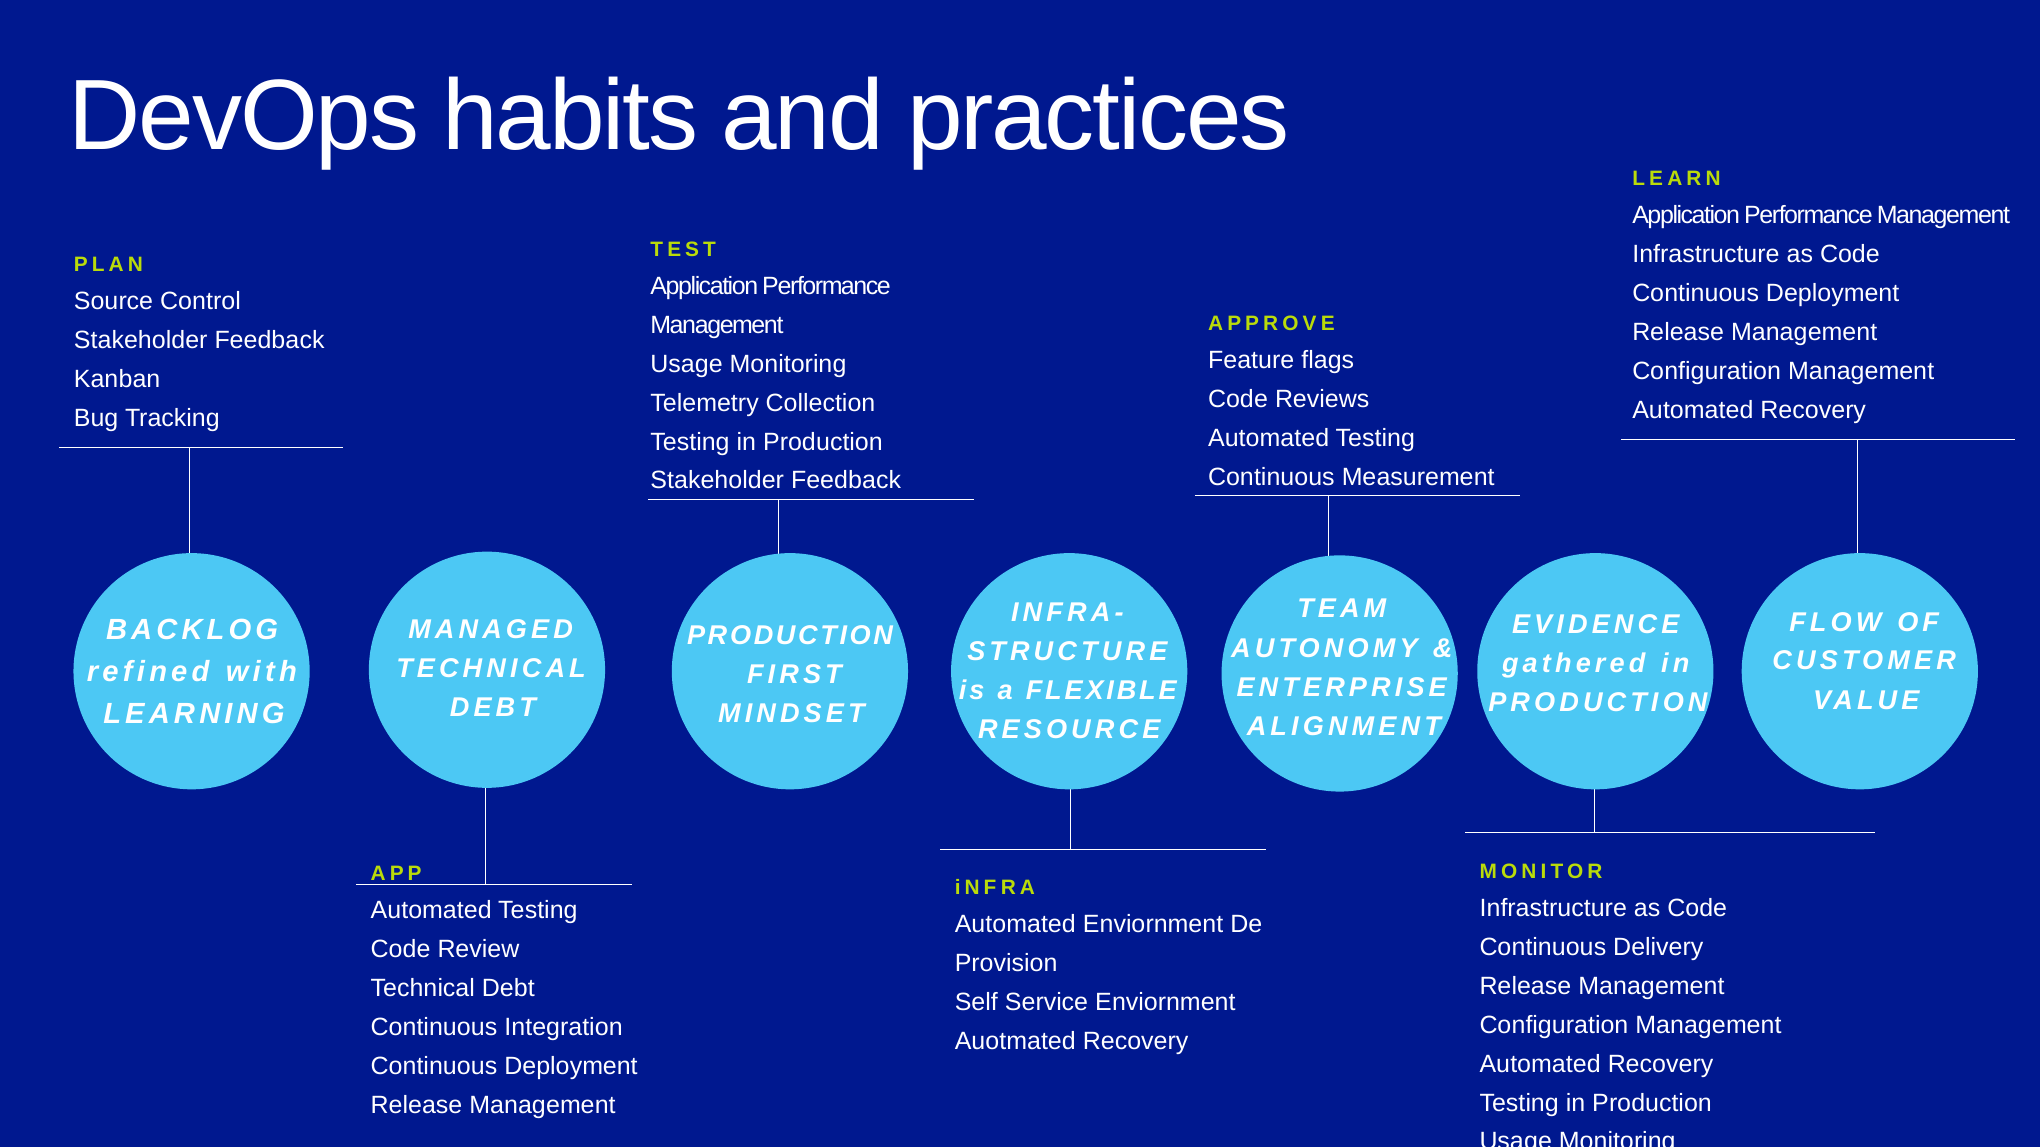

DevOps habits and practices
LEARN
Application Performance Management
Infrastructure as Code
Continuous Deployment
Release Management
Configuration Management
Automated Recovery
TEST
Application Performance  Management
Usage Monitoring
Telemetry Collection
Testing in Production
Stakeholder Feedback
PLAN
Source Control
Stakeholder Feedback
Kanban
Bug Tracking

APPROVE
Feature flags
Code Reviews
Automated Testing
Continuous Measurement
FLOW OF CUSTOMER VALUE
EVIDENCE gathered in PRODUCTION

MANAGED TECHNICAL DEBT

PRODUCTION
 FIRST MINDSET

INFRA-STRUCTURE
is a FLEXIBLE RESOURCE

BACKLOG refined with LEARNING
TEAM AUTONOMY & ENTERPRISE ALIGNMENT
MONITOR
Infrastructure as Code
Continuous Delivery
Release Management
Configuration Management
Automated Recovery
Testing in Production
Usage Monitoring
User Telemetry

APP
Automated Testing
Code Review
Technical Debt
Continuous Integration
Continuous Deployment
Release Management
iNFRA
Automated Enviornment De Provision
Self Service Enviornment
Auotmated Recovery